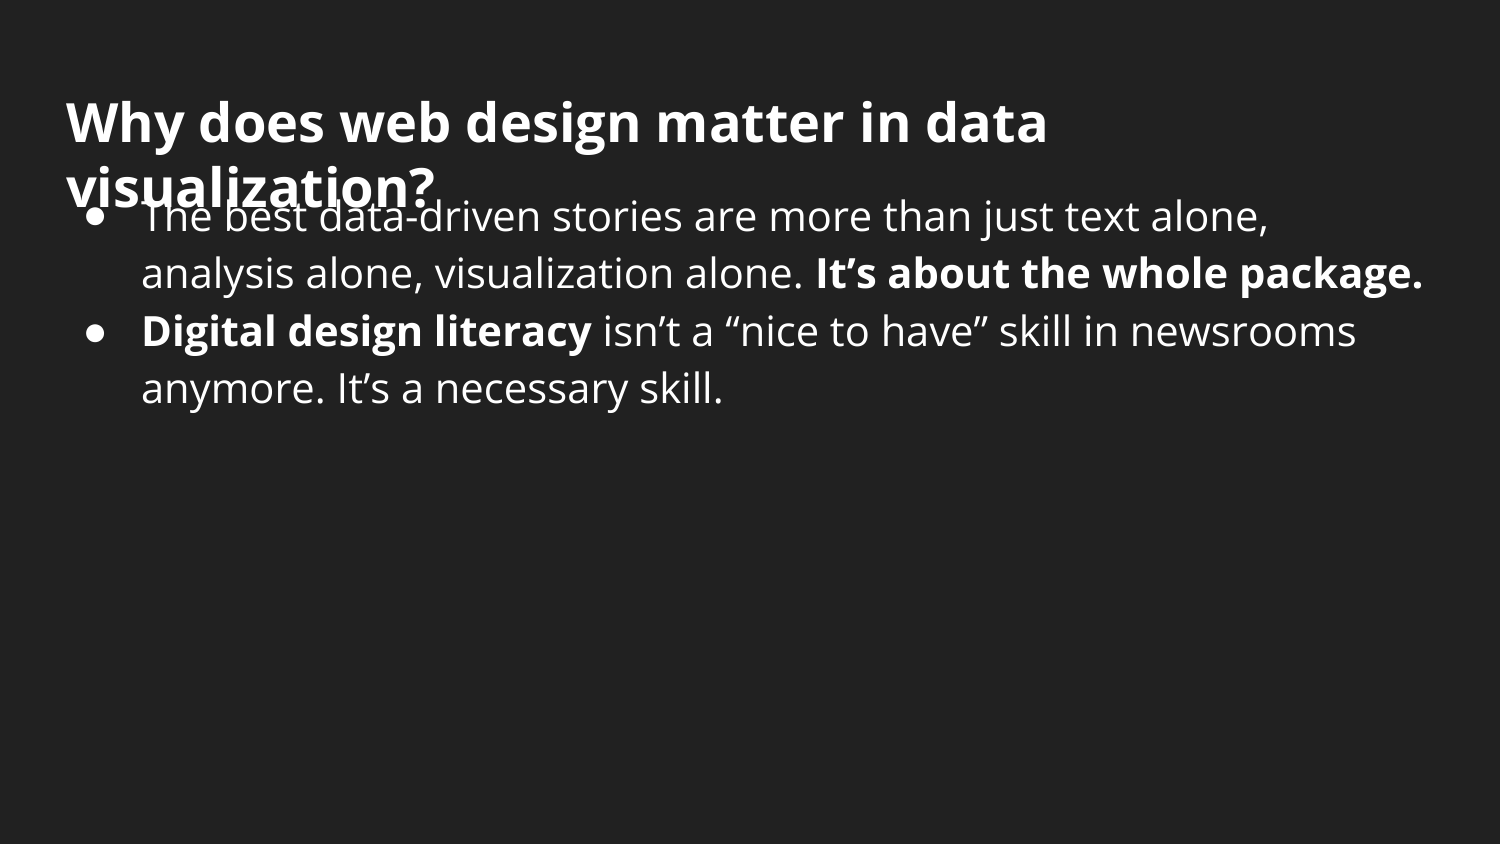

# Why does web design matter in data visualization?
The best data-driven stories are more than just text alone, analysis alone, visualization alone. It’s about the whole package.
Digital design literacy isn’t a “nice to have” skill in newsrooms anymore. It’s a necessary skill.